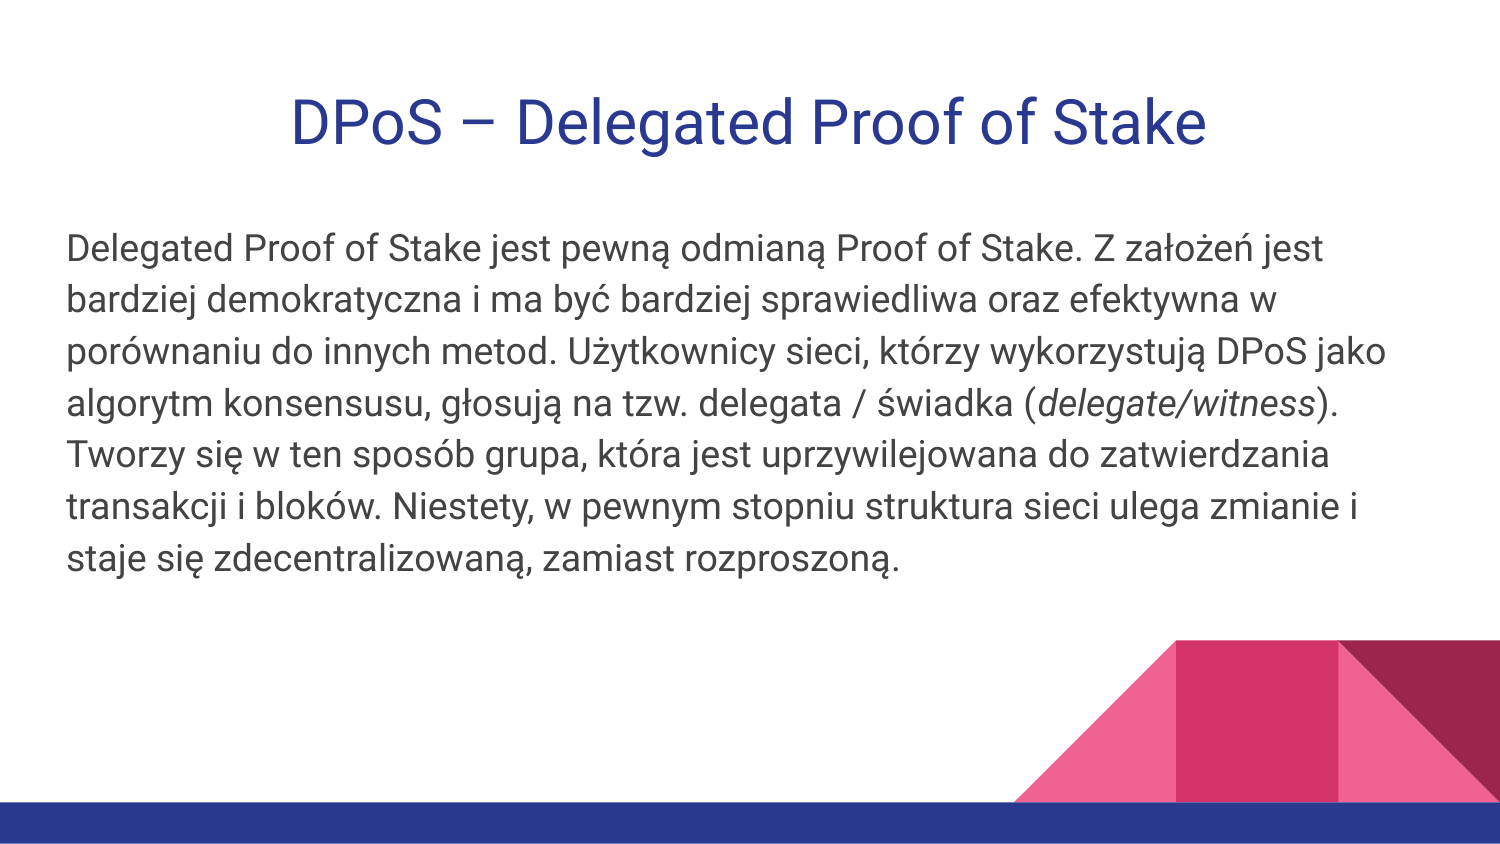

# DPoS – Delegated Proof of Stake
Delegated Proof of Stake jest pewną odmianą Proof of Stake. Z założeń jest bardziej demokratyczna i ma być bardziej sprawiedliwa oraz efektywna w porównaniu do innych metod. Użytkownicy sieci, którzy wykorzystują DPoS jako algorytm konsensusu, głosują na tzw. delegata / świadka (delegate/witness). Tworzy się w ten sposób grupa, która jest uprzywilejowana do zatwierdzania transakcji i bloków. Niestety, w pewnym stopniu struktura sieci ulega zmianie i staje się zdecentralizowaną, zamiast rozproszoną.